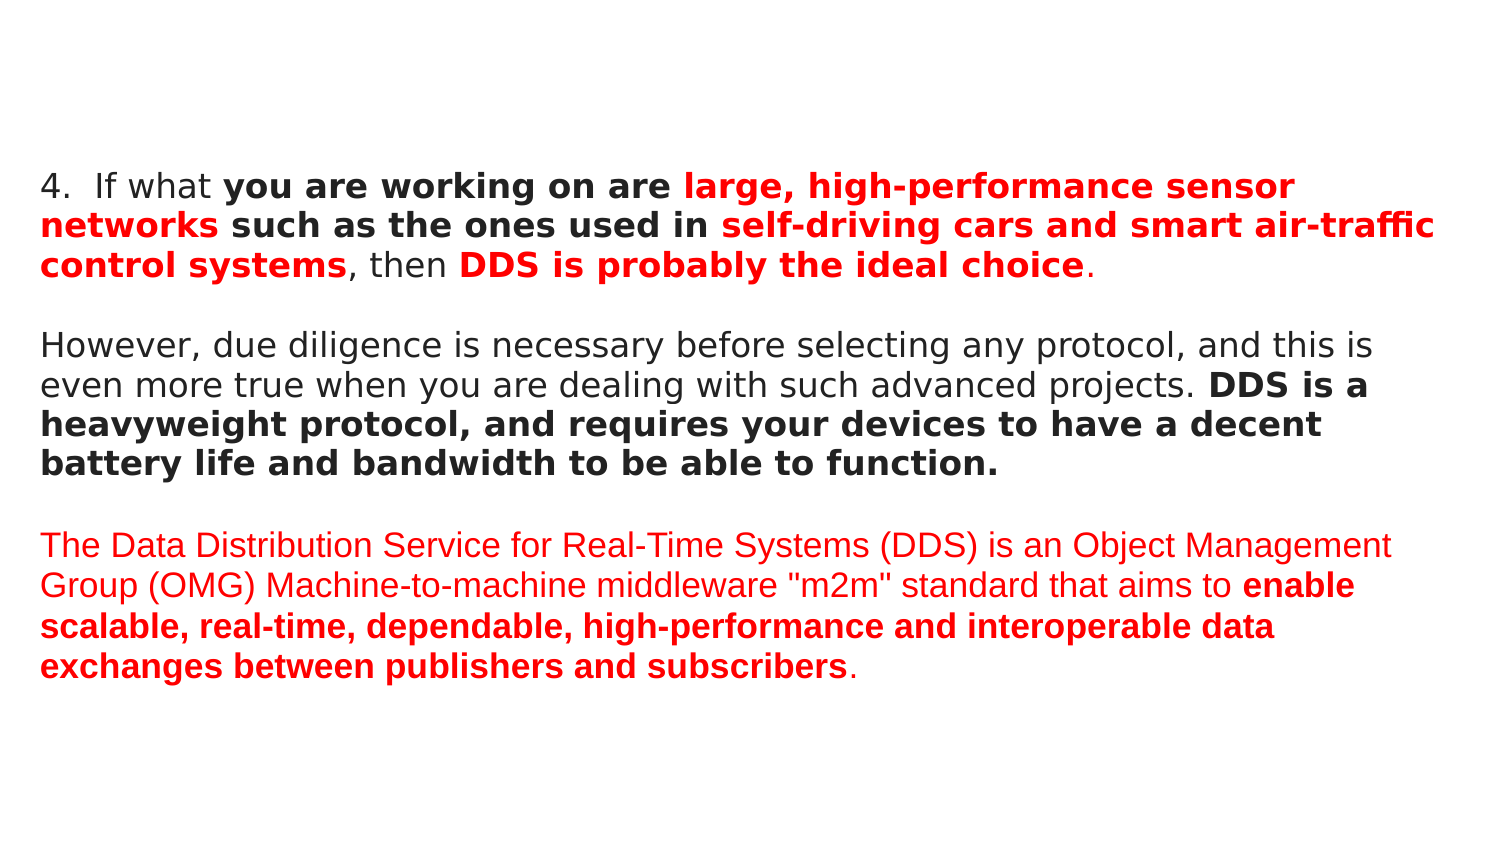

4.  If what you are working on are large, high-performance sensor networks such as the ones used in self-driving cars and smart air-traffic control systems, then DDS is probably the ideal choice.
However, due diligence is necessary before selecting any protocol, and this is even more true when you are dealing with such advanced projects. DDS is a heavyweight protocol, and requires your devices to have a decent battery life and bandwidth to be able to function.
The Data Distribution Service for Real-Time Systems (DDS) is an Object Management Group (OMG) Machine-to-machine middleware "m2m" standard that aims to enable scalable, real-time, dependable, high-performance and interoperable data exchanges between publishers and subscribers.